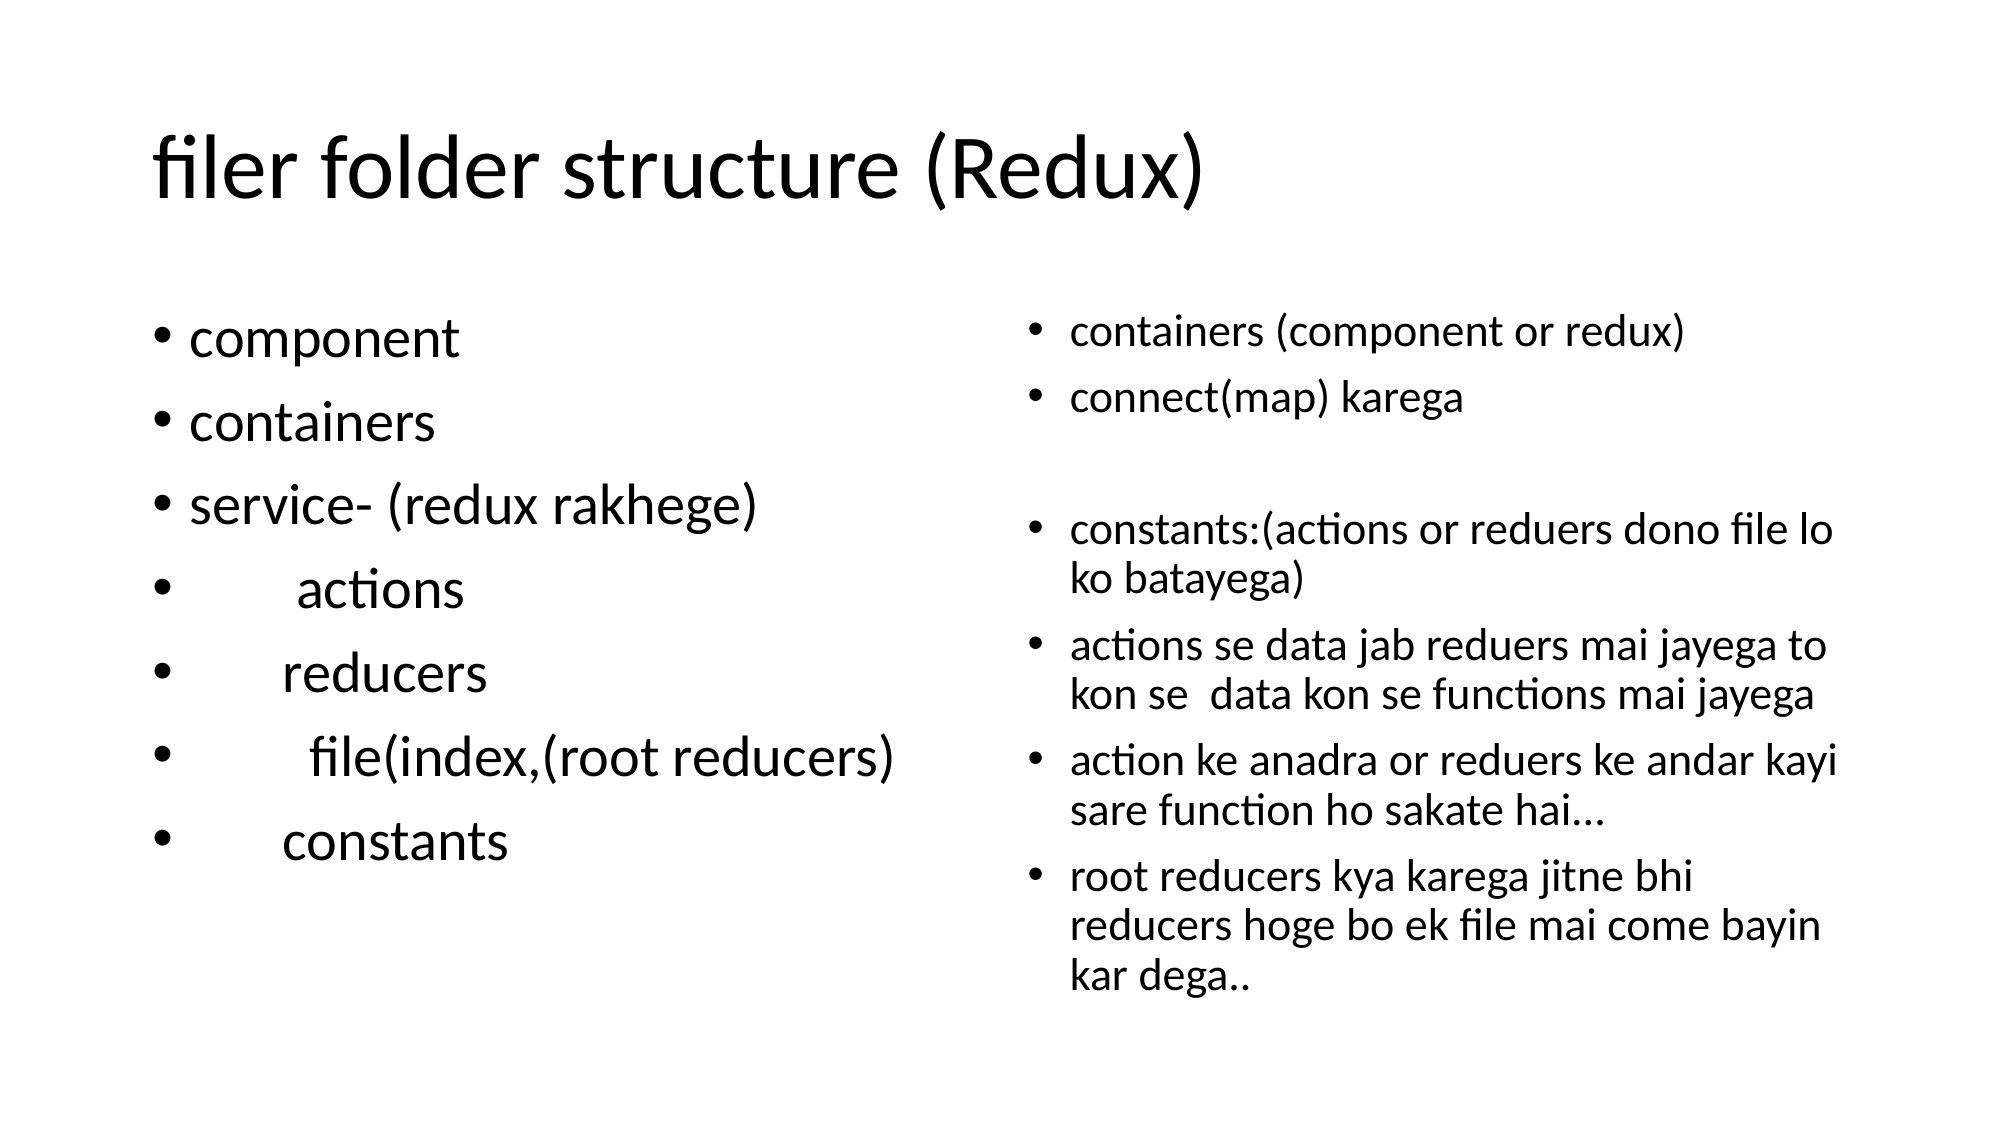

# filer folder structure (Redux)
component
containers
service- (redux rakhege)
        actions
       reducers
         file(index,(root reducers)
       constants
containers (component or redux)
connect(map) karega

constants:(actions or reduers dono file lo ko batayega)
actions se data jab reduers mai jayega to kon se  data kon se functions mai jayega
action ke anadra or reduers ke andar kayi sare function ho sakate hai...
root reducers kya karega jitne bhi reducers hoge bo ek file mai come bayin kar dega..